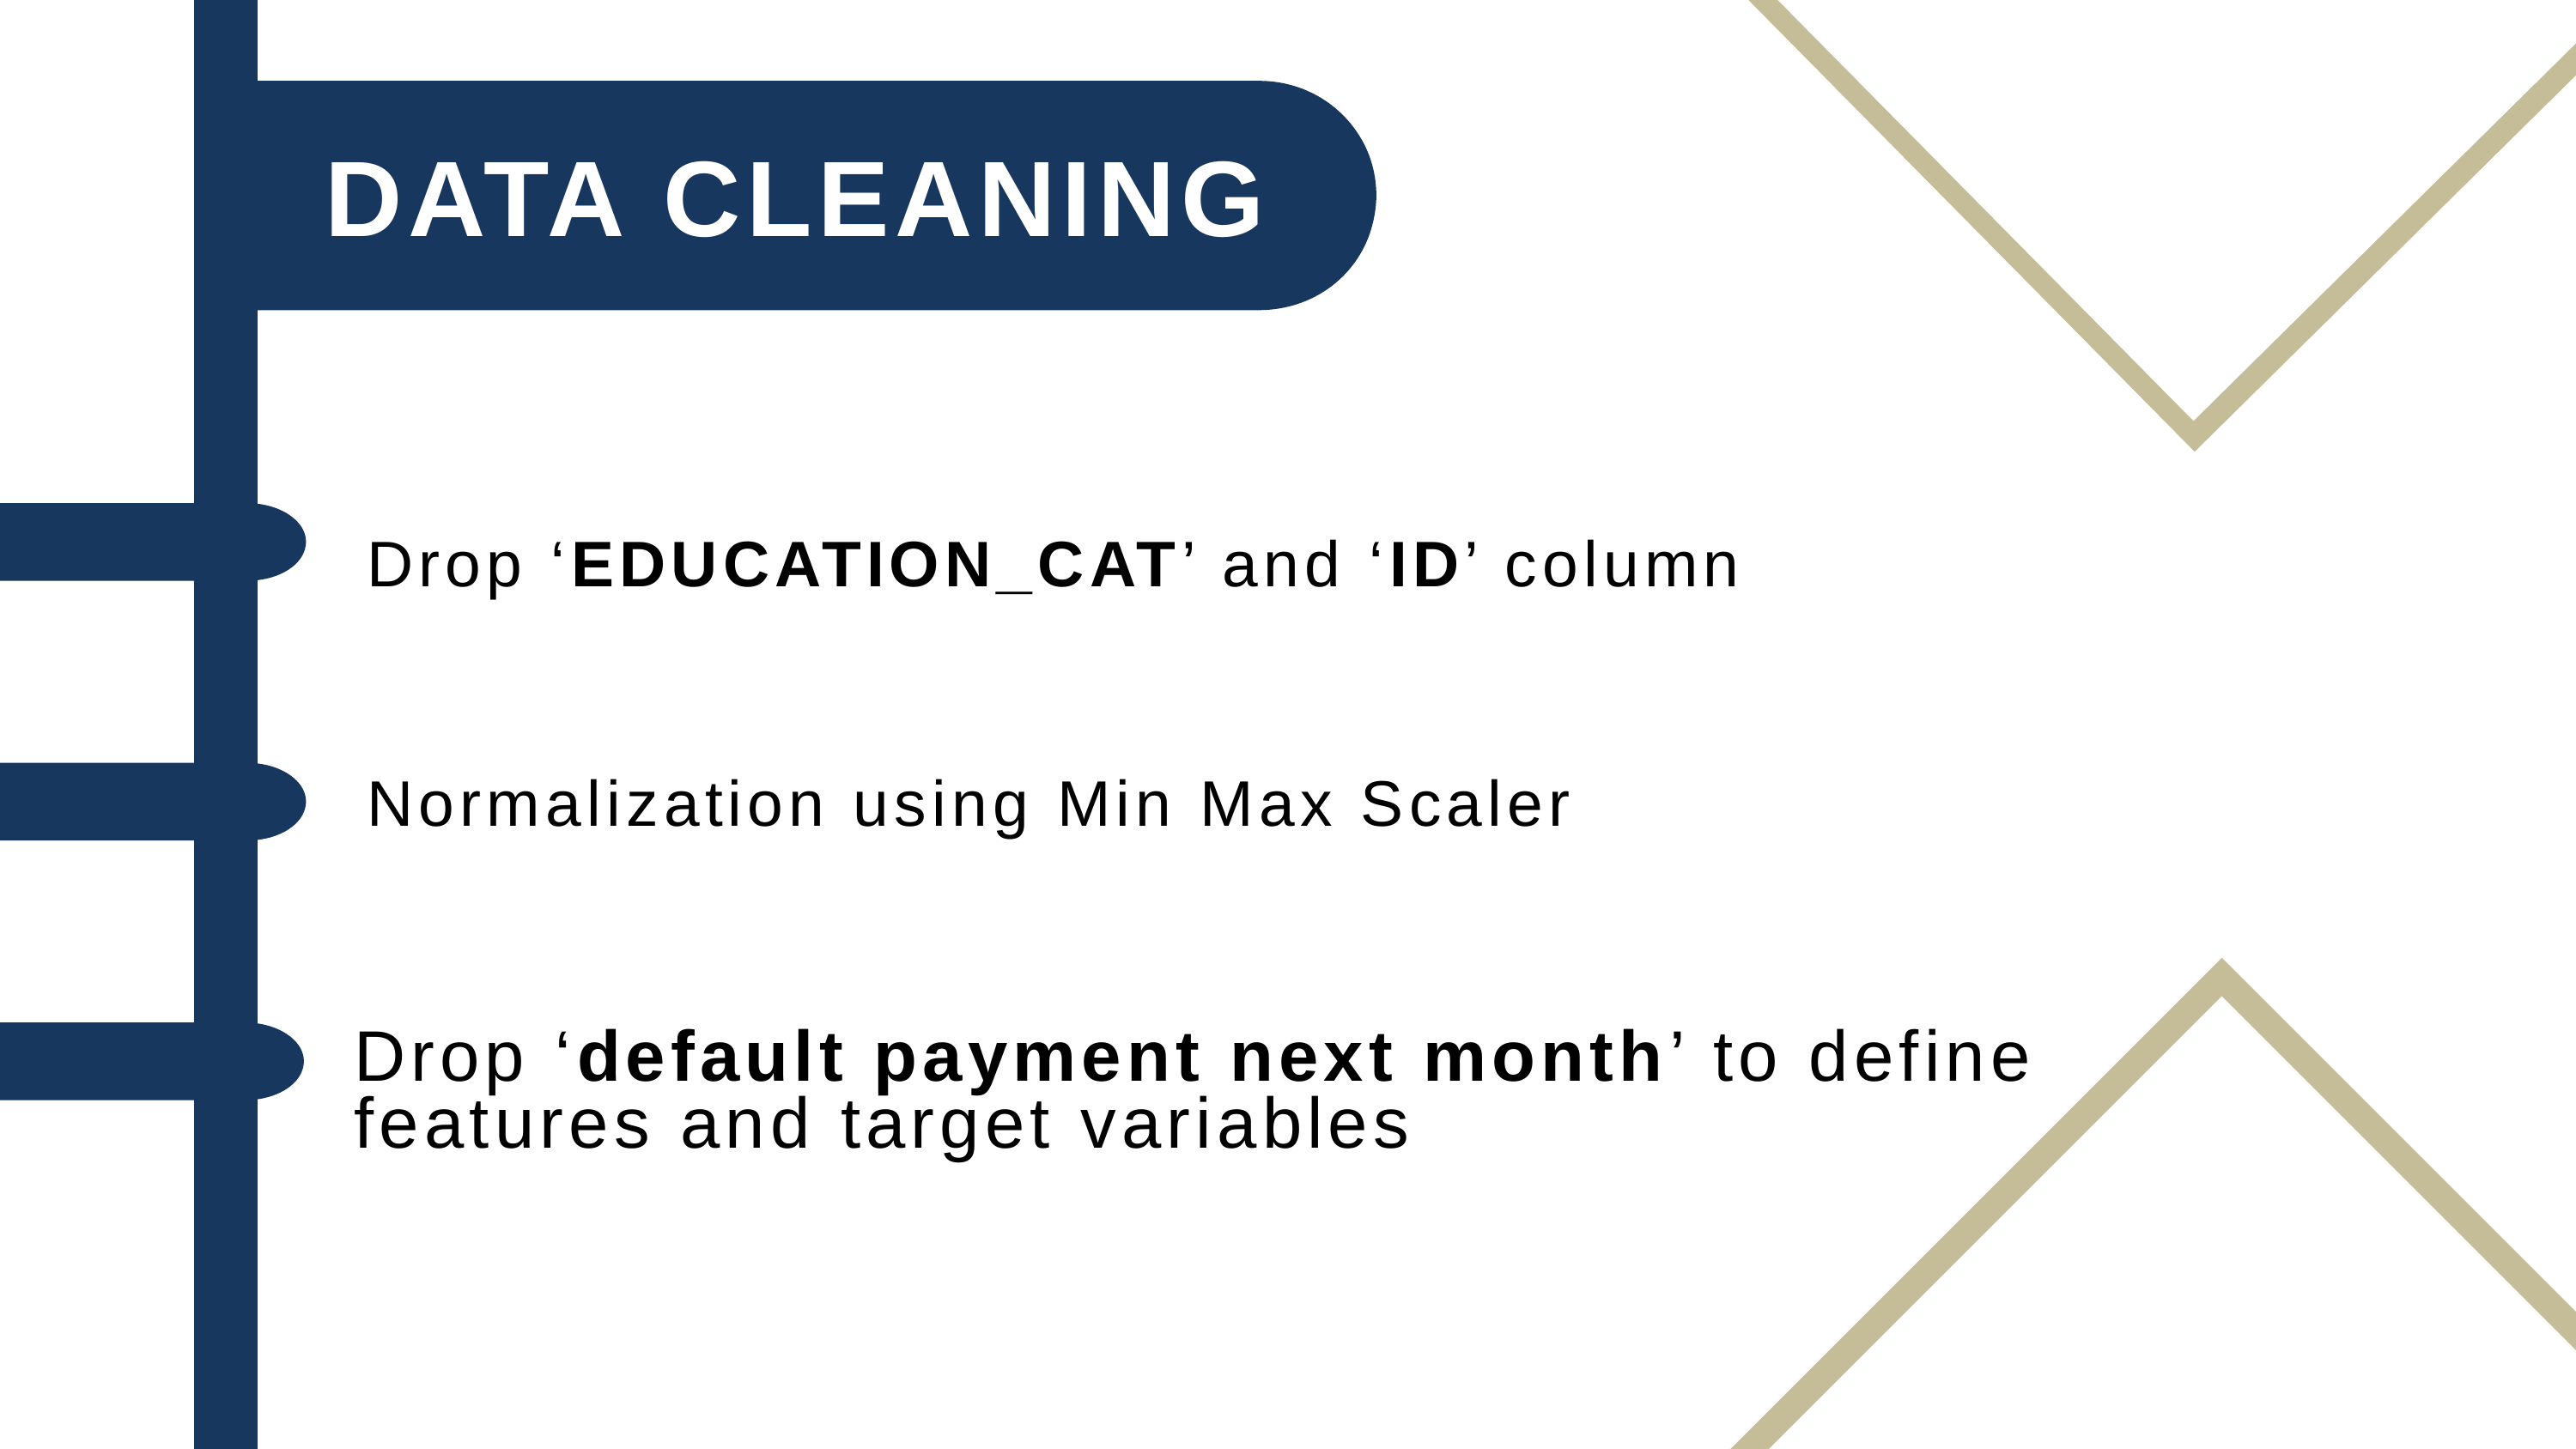

DATA CLEANING

Drop ‘EDUCATION_CAT’ and ‘ID’ column

Normalization using Min Max Scaler

Drop ‘default payment next month’ to define features and target variables